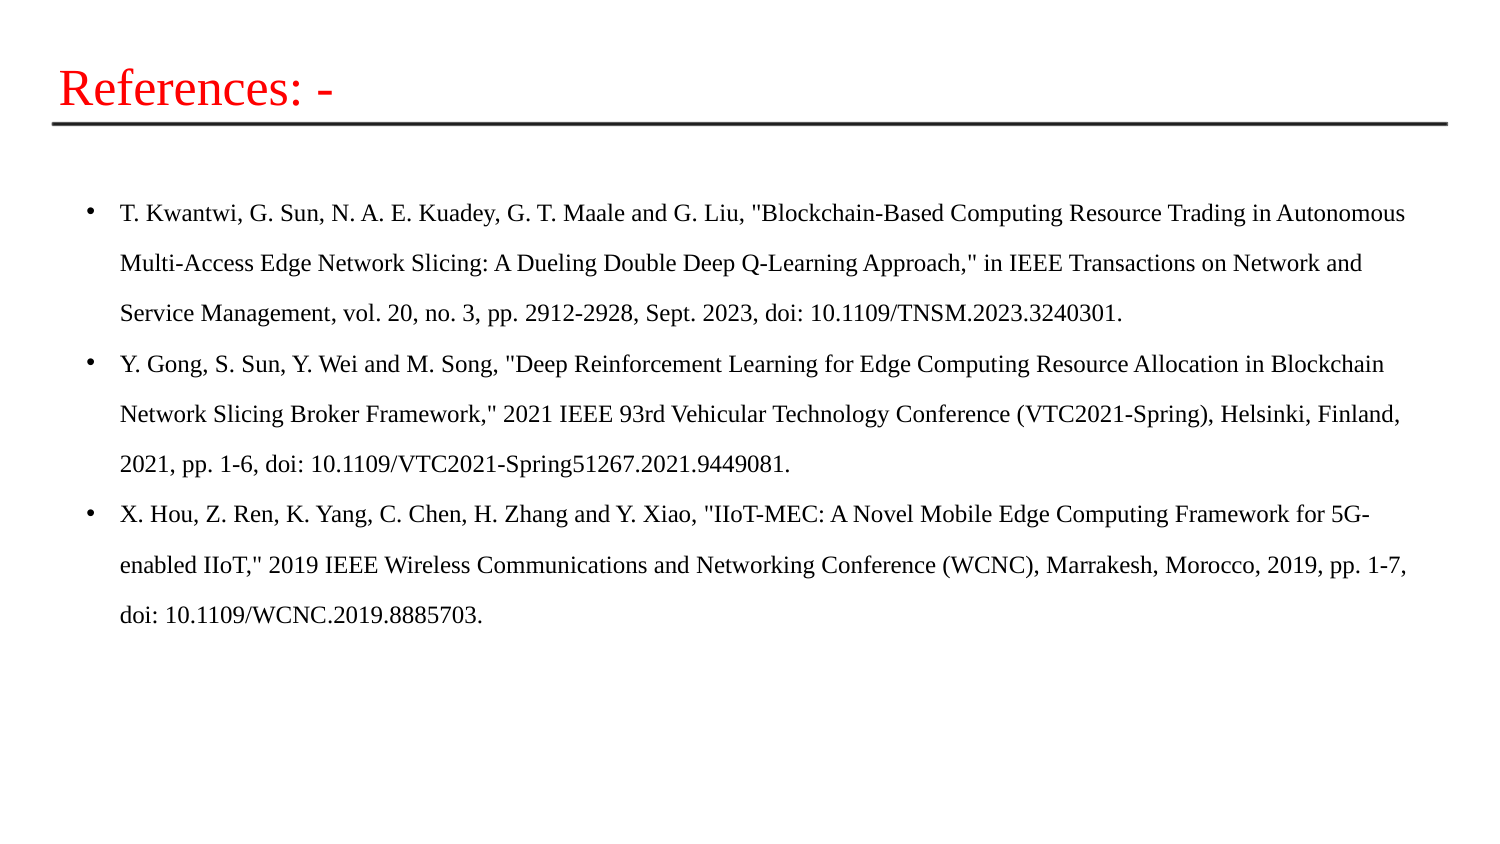

References: -

T. Kwantwi, G. Sun, N. A. E. Kuadey, G. T. Maale and G. Liu, "Blockchain-Based Computing Resource Trading in Autonomous Multi-Access Edge Network Slicing: A Dueling Double Deep Q-Learning Approach," in IEEE Transactions on Network and Service Management, vol. 20, no. 3, pp. 2912-2928, Sept. 2023, doi: 10.1109/TNSM.2023.3240301.
Y. Gong, S. Sun, Y. Wei and M. Song, "Deep Reinforcement Learning for Edge Computing Resource Allocation in Blockchain Network Slicing Broker Framework," 2021 IEEE 93rd Vehicular Technology Conference (VTC2021-Spring), Helsinki, Finland, 2021, pp. 1-6, doi: 10.1109/VTC2021-Spring51267.2021.9449081.
X. Hou, Z. Ren, K. Yang, C. Chen, H. Zhang and Y. Xiao, "IIoT-MEC: A Novel Mobile Edge Computing Framework for 5G-enabled IIoT," 2019 IEEE Wireless Communications and Networking Conference (WCNC), Marrakesh, Morocco, 2019, pp. 1-7, doi: 10.1109/WCNC.2019.8885703.